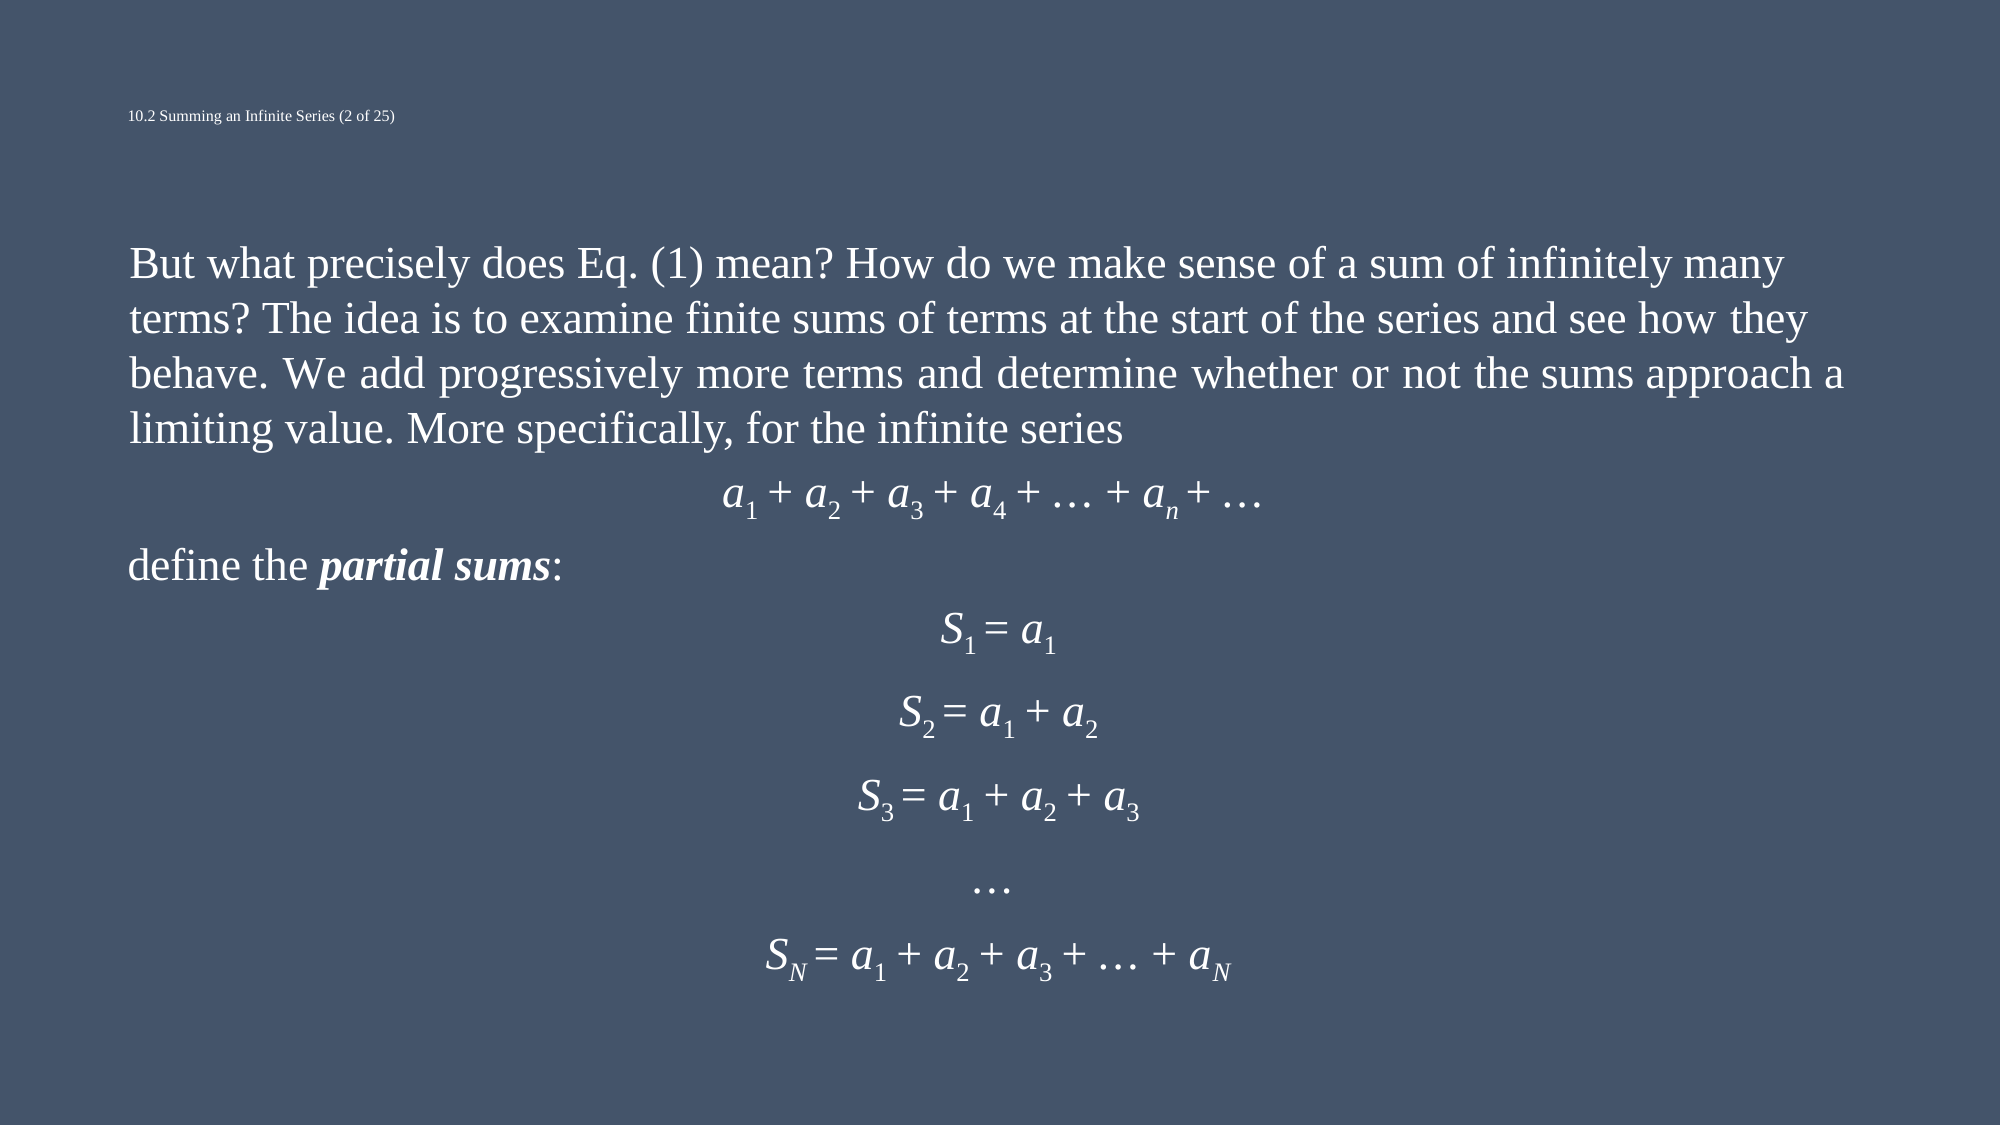

# 10.2 Summing an Infinite Series (2 of 25)
But what precisely does Eq. (1) mean? How do we make sense of a sum of infinitely many terms? The idea is to examine finite sums of terms at the start of the series and see how they behave. We add progressively more terms and determine whether or not the sums approach a limiting value. More specifically, for the infinite series
a1 + a2 + a3 + a4 + ... + an + ...
define the partial sums:
S1 = a1
S2 = a1 + a2
S3 = a1 + a2 + a3
...
SN = a1 + a2 + a3 + ... + aN